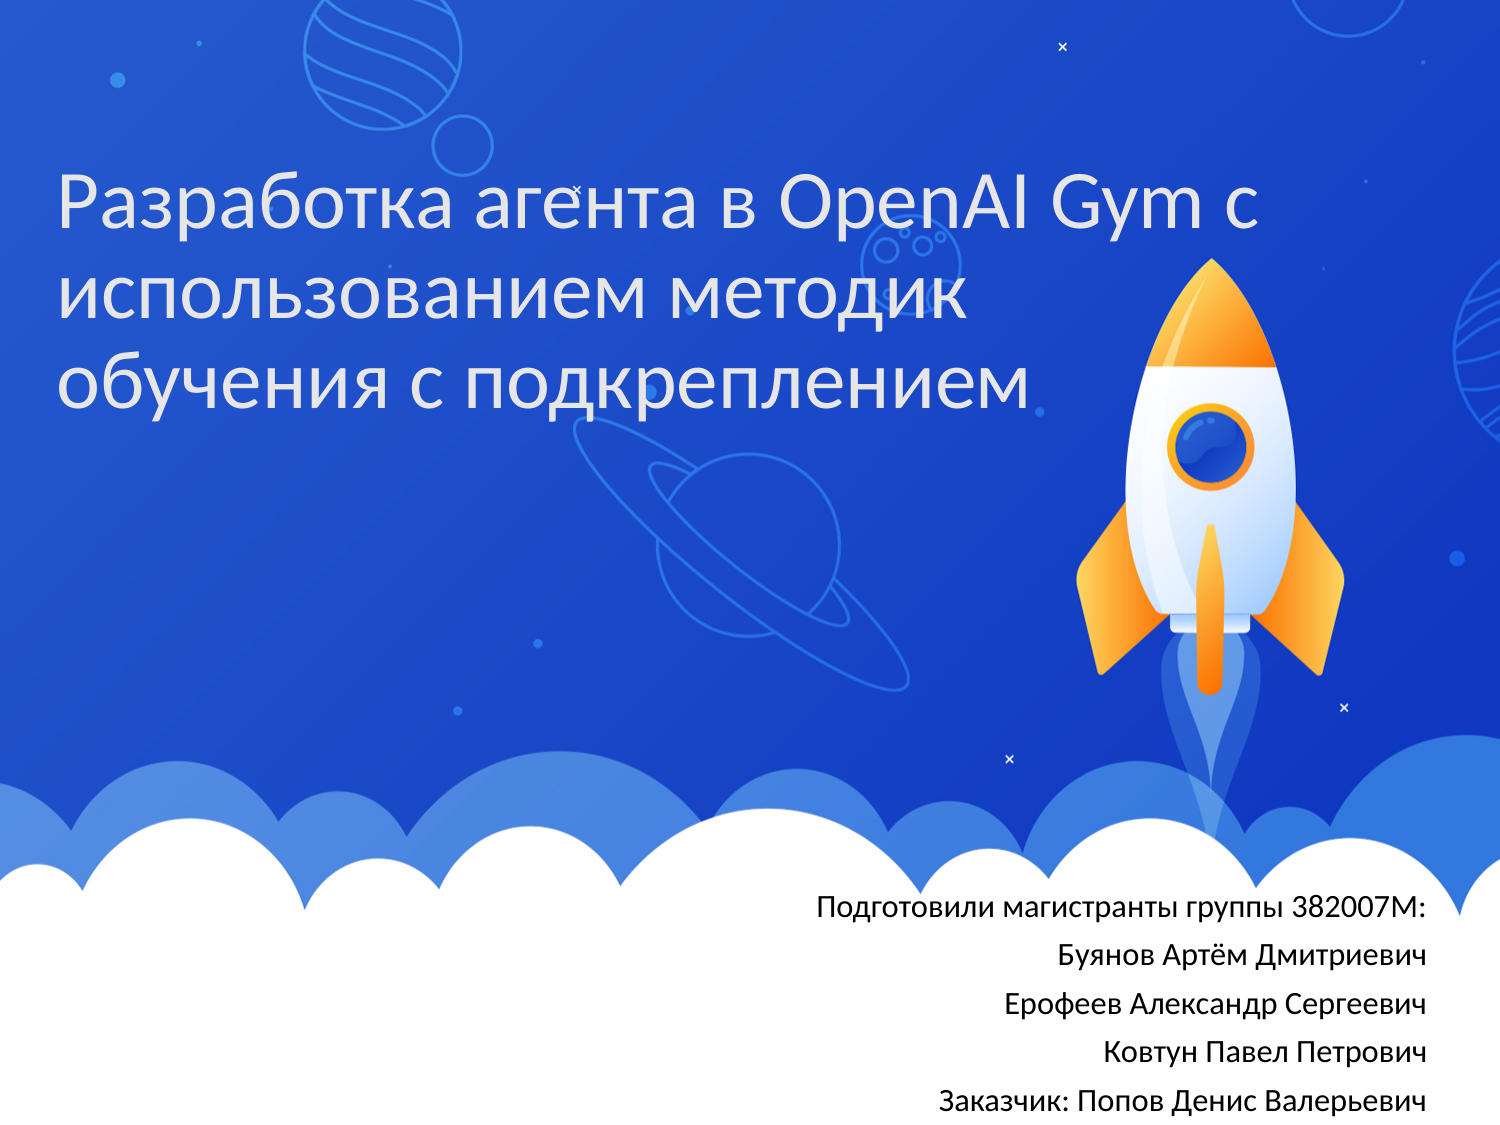

# Разработка агента в OpenAI Gym с использованием методик обучения с подкреплением
Подготовили магистранты группы 382007М:
Буянов Артём Дмитриевич
Ерофеев Александр Сергеевич
Ковтун Павел Петрович
Заказчик: Попов Денис Валерьевич